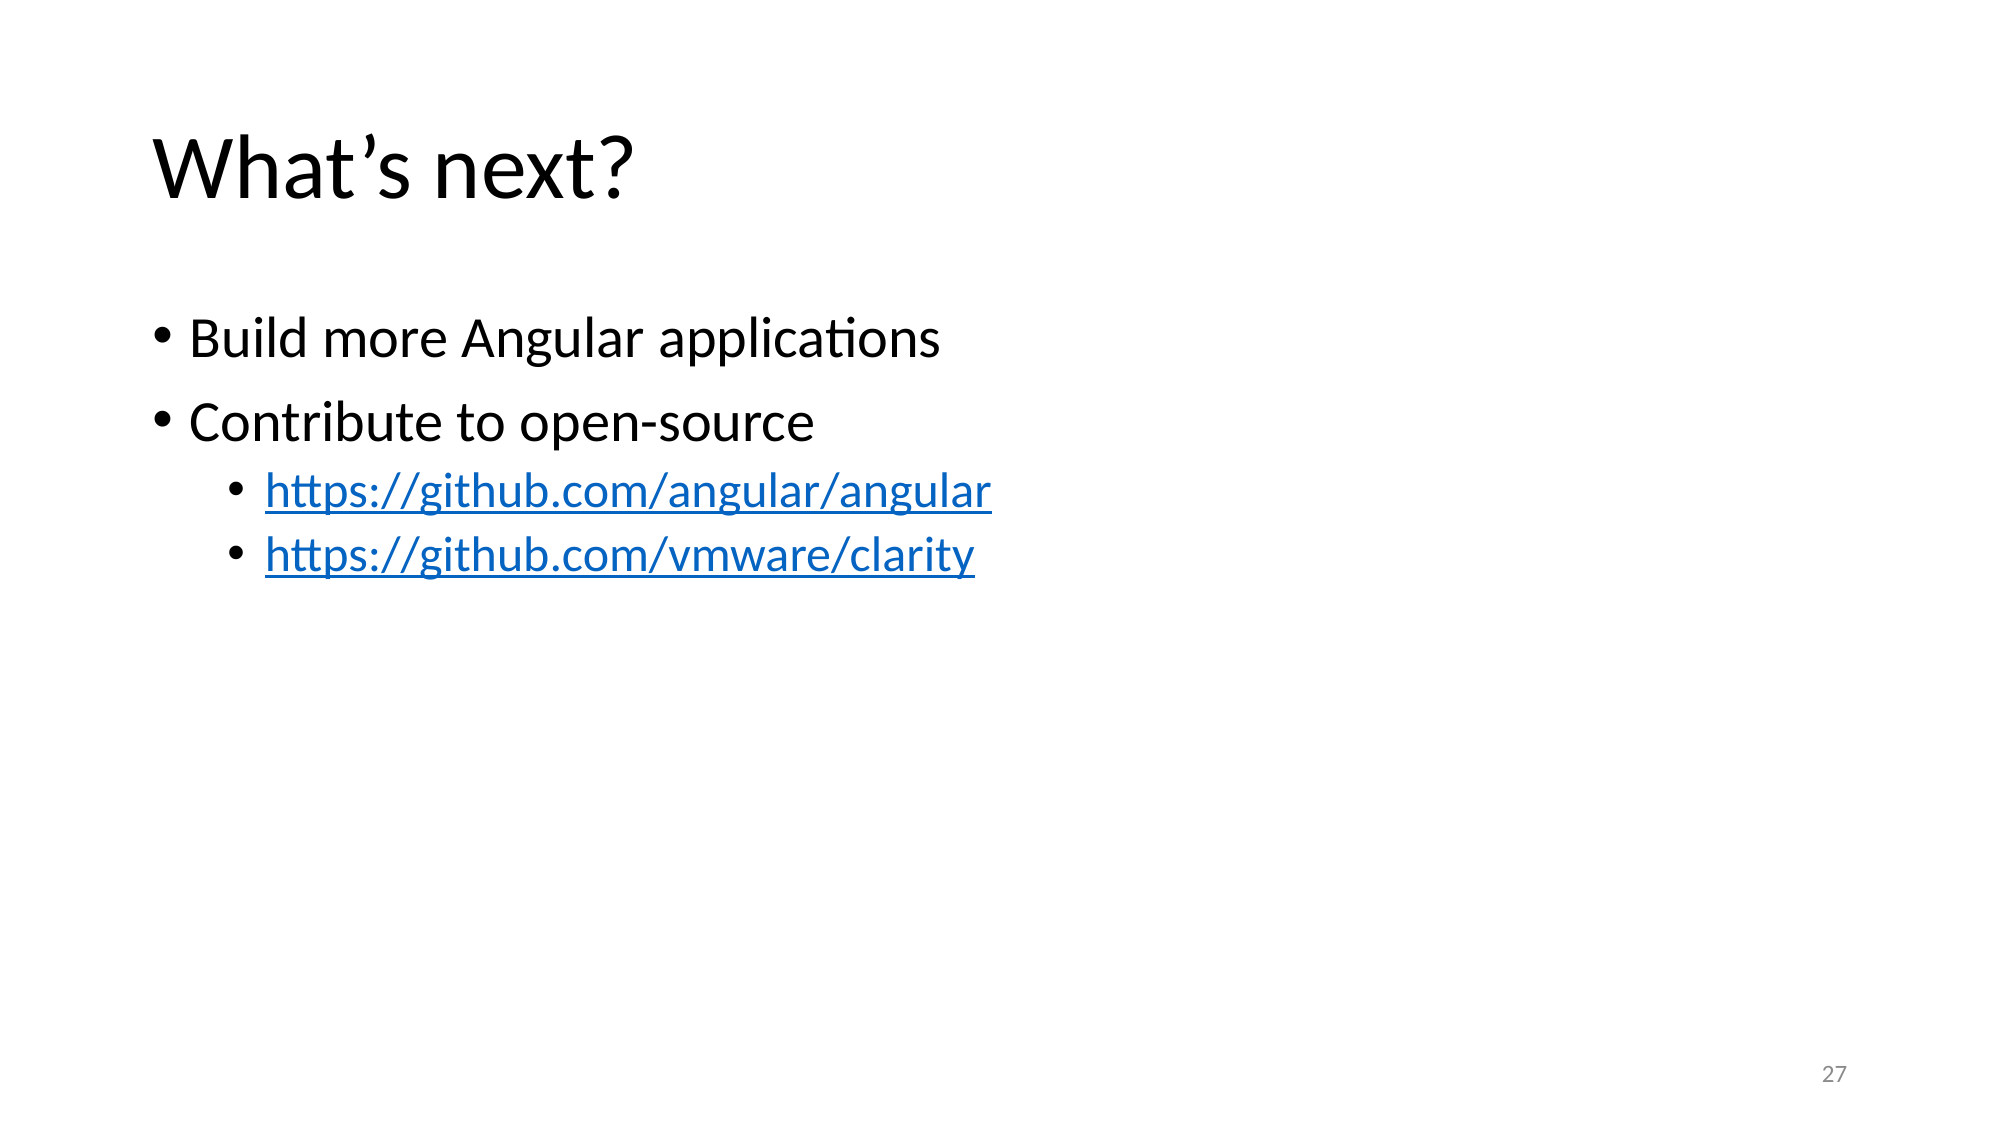

# What’s next?
Build more Angular applications
Contribute to open-source
https://github.com/angular/angular
https://github.com/vmware/clarity
27